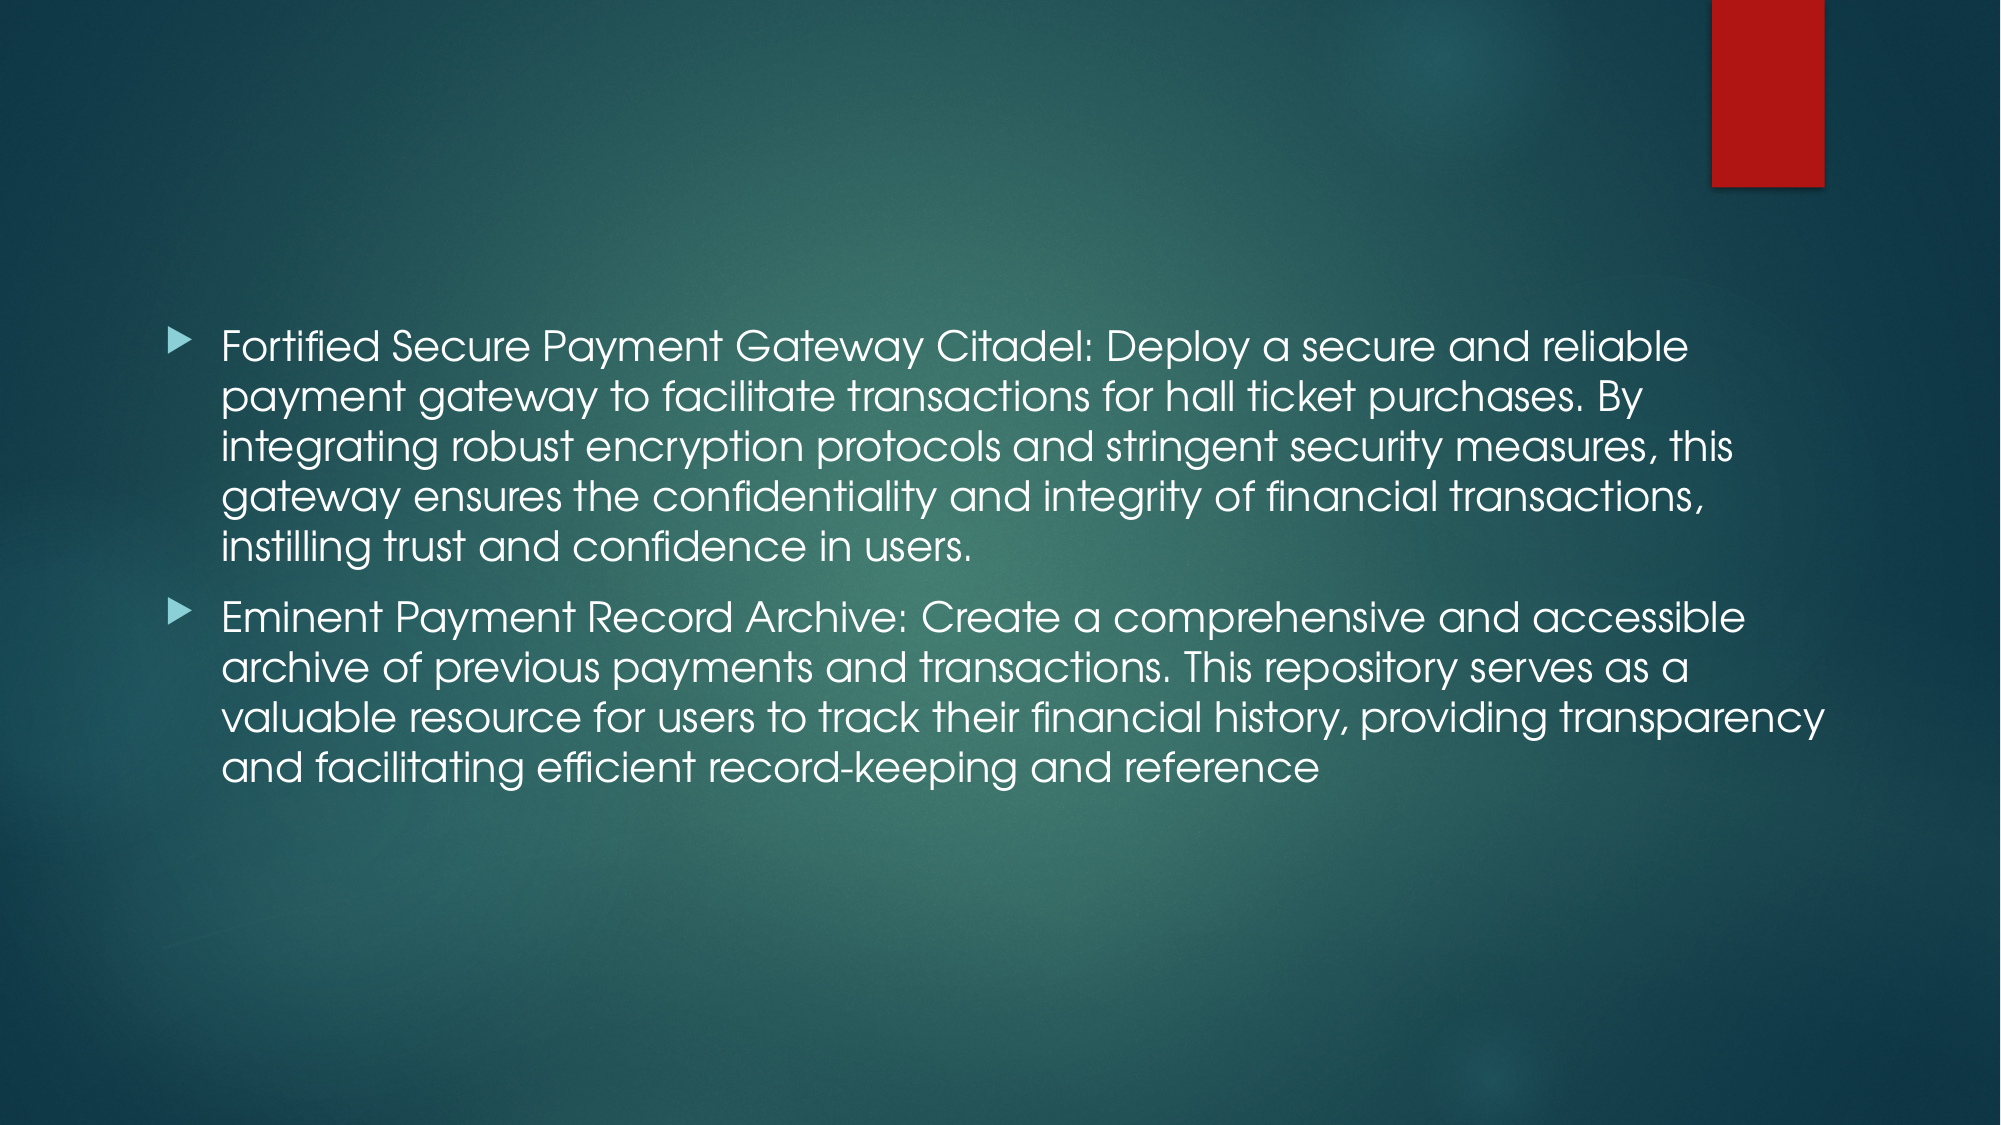

#

Fortified Secure Payment Gateway Citadel: Deploy a secure and reliable payment gateway to facilitate transactions for hall ticket purchases. By integrating robust encryption protocols and stringent security measures, this gateway ensures the confidentiality and integrity of financial transactions, instilling trust and confidence in users.
Eminent Payment Record Archive: Create a comprehensive and accessible archive of previous payments and transactions. This repository serves as a valuable resource for users to track their financial history, providing transparency and facilitating efficient record-keeping and reference